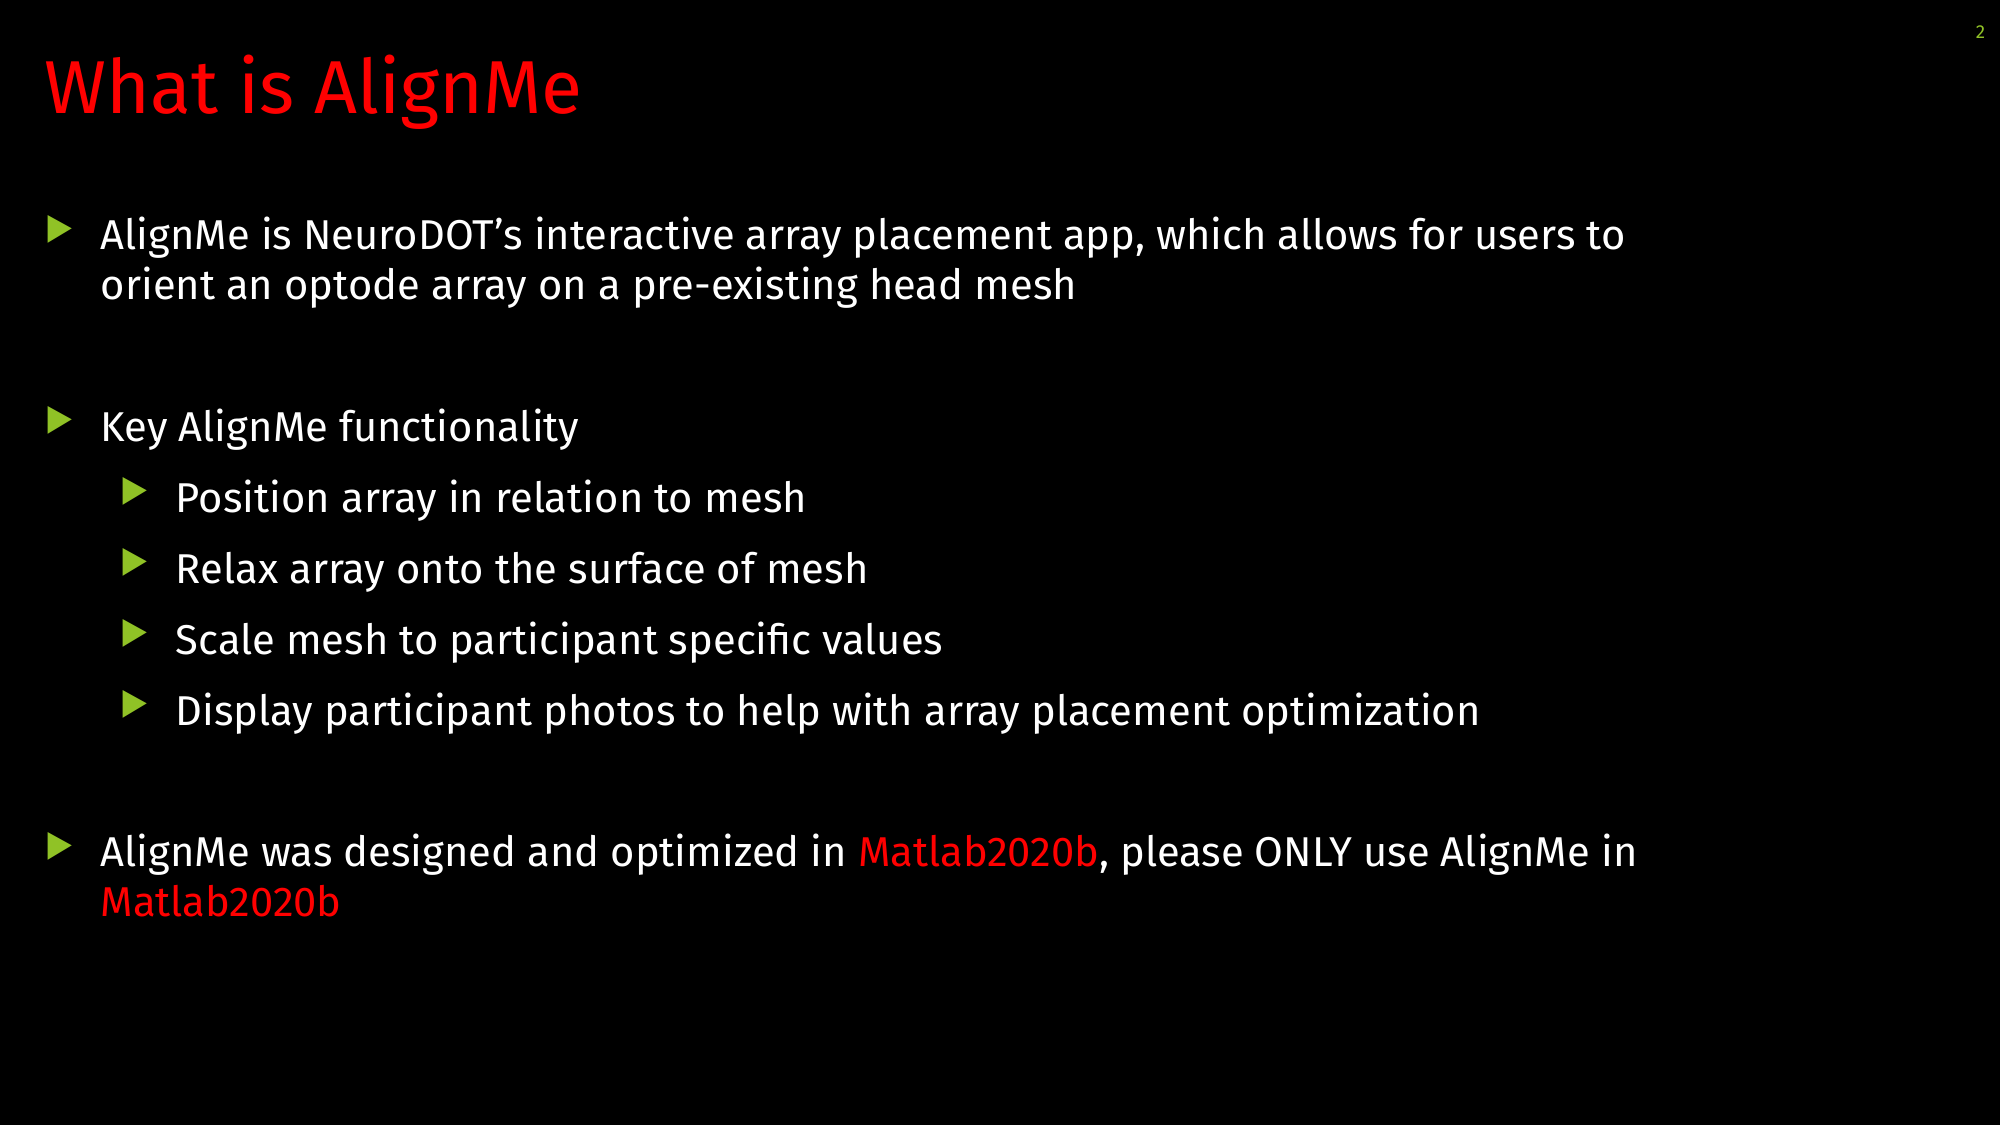

2
What is AlignMe
AlignMe is NeuroDOT’s interactive array placement app, which allows for users to orient an optode array on a pre-existing head mesh

Key AlignMe functionality
Position array in relation to mesh
Relax array onto the surface of mesh
Scale mesh to participant specific values
Display participant photos to help with array placement optimization

AlignMe was designed and optimized in Matlab2020b, please ONLY use AlignMe in Matlab2020b